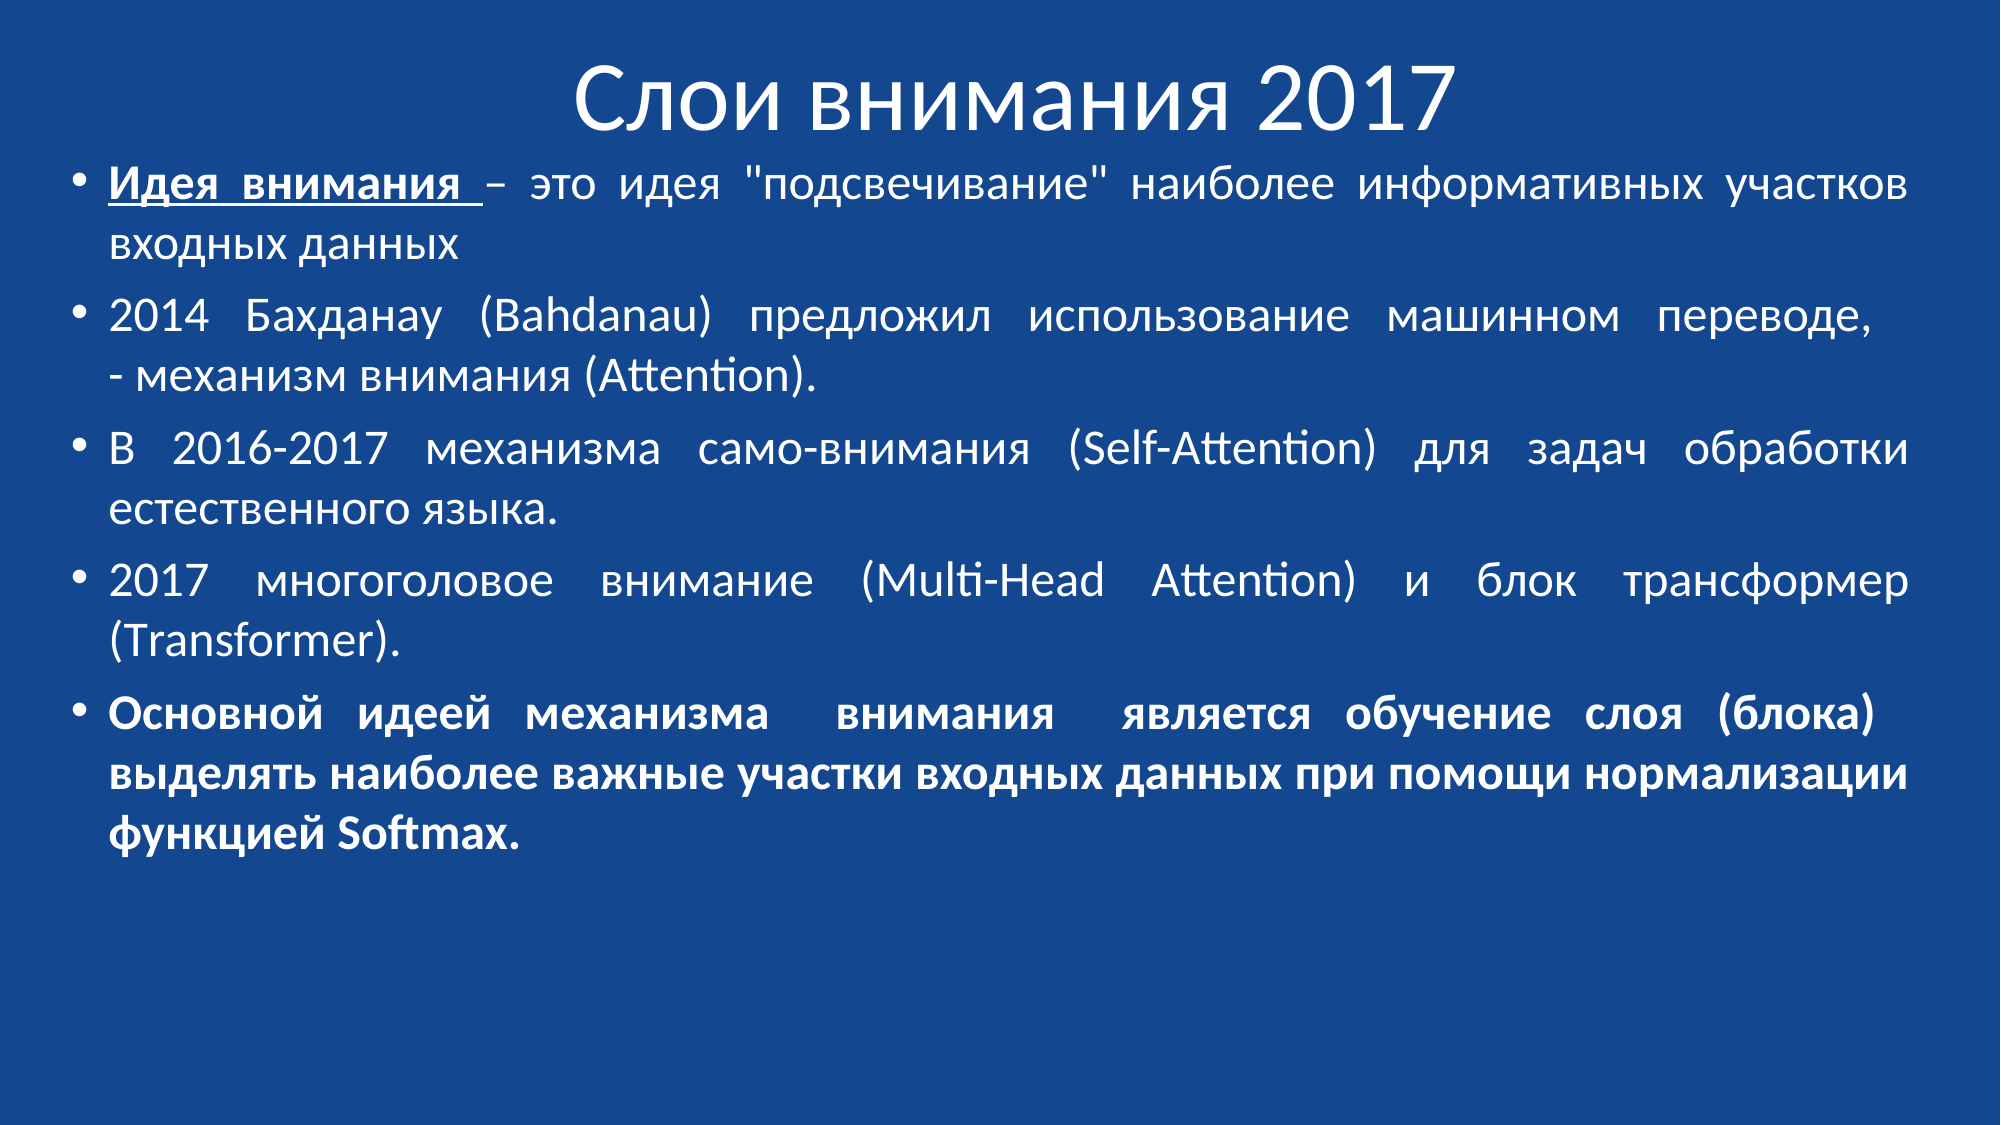

# Слои внимания 2017
Идея внимания – это идея "подсвечивание" наиболее информативных участков входных данных
2014 Бахданау (Bahdanau) предложил использование машинном переводе,
- механизм внимания (Attention).
В 2016-2017 механизма само-внимания (Self-Attention) для задач обработки естественного языка.
2017 многоголовое внимание (Multi-Head Attention) и блок трансформер (Transformer).
Основной идеей механизма  внимания  является обучение слоя (блока)  выделять наиболее важные участки входных данных при помощи нормализации функцией Softmax.